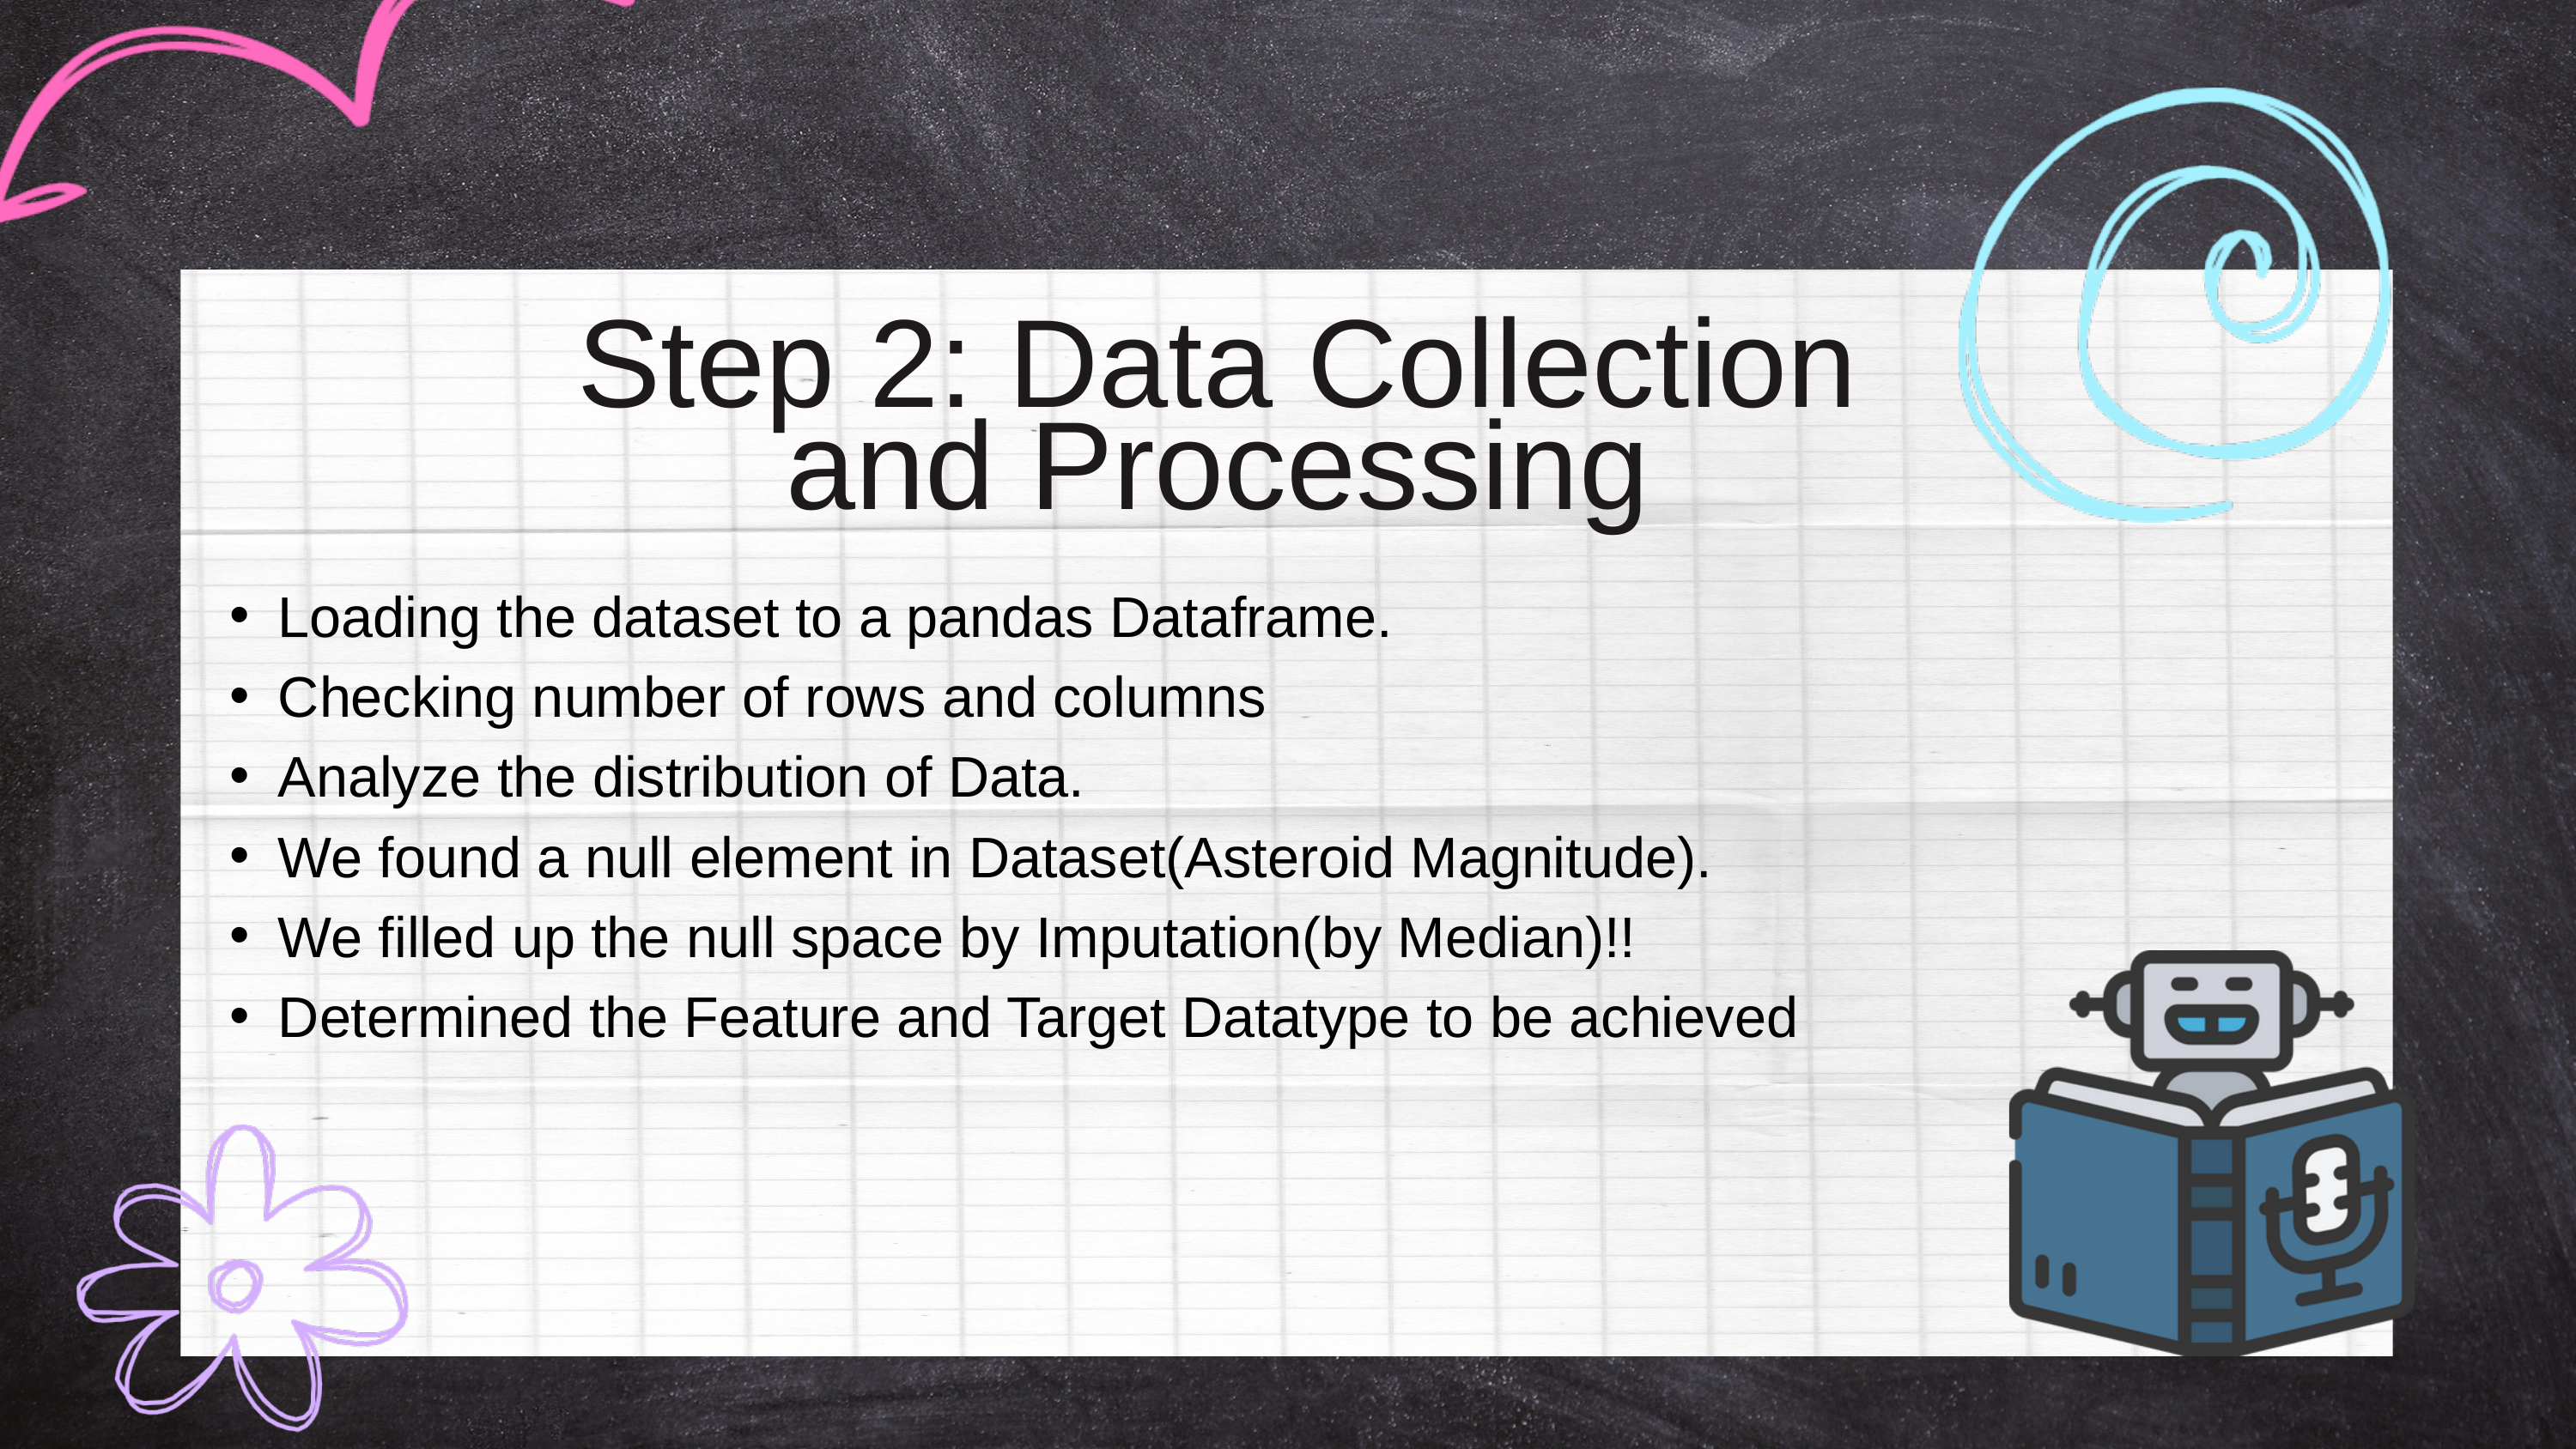

Step 2: Data Collection and Processing
Loading the dataset to a pandas Dataframe.
Checking number of rows and columns
Analyze the distribution of Data.
We found a null element in Dataset(Asteroid Magnitude).
We filled up the null space by Imputation(by Median)!!
Determined the Feature and Target Datatype to be achieved